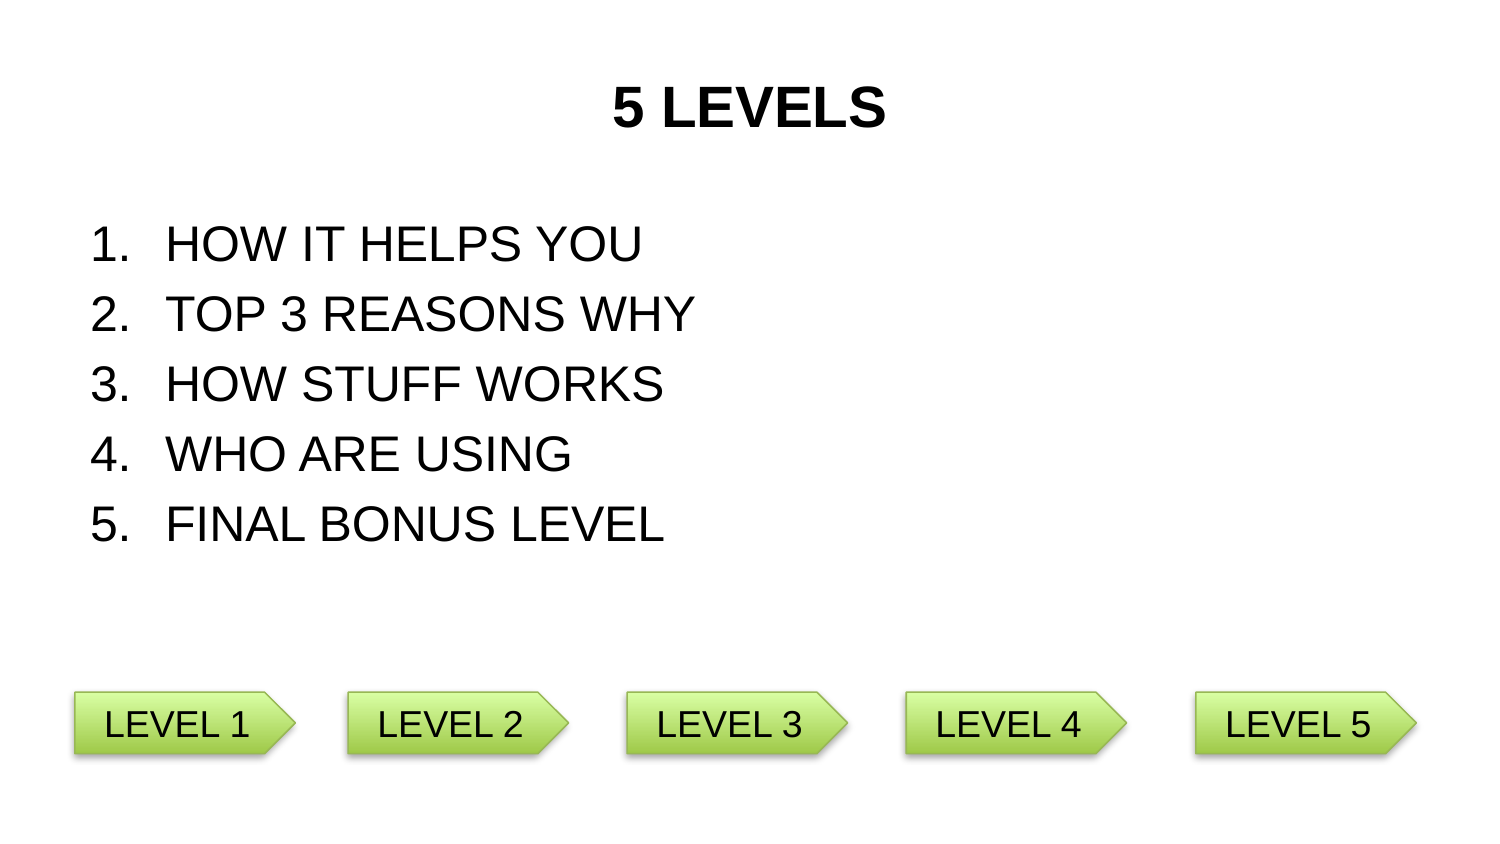

# 5 LEVELS

HOW IT HELPS YOU
TOP 3 REASONS WHY
HOW STUFF WORKS
WHO ARE USING
FINAL BONUS LEVEL
9